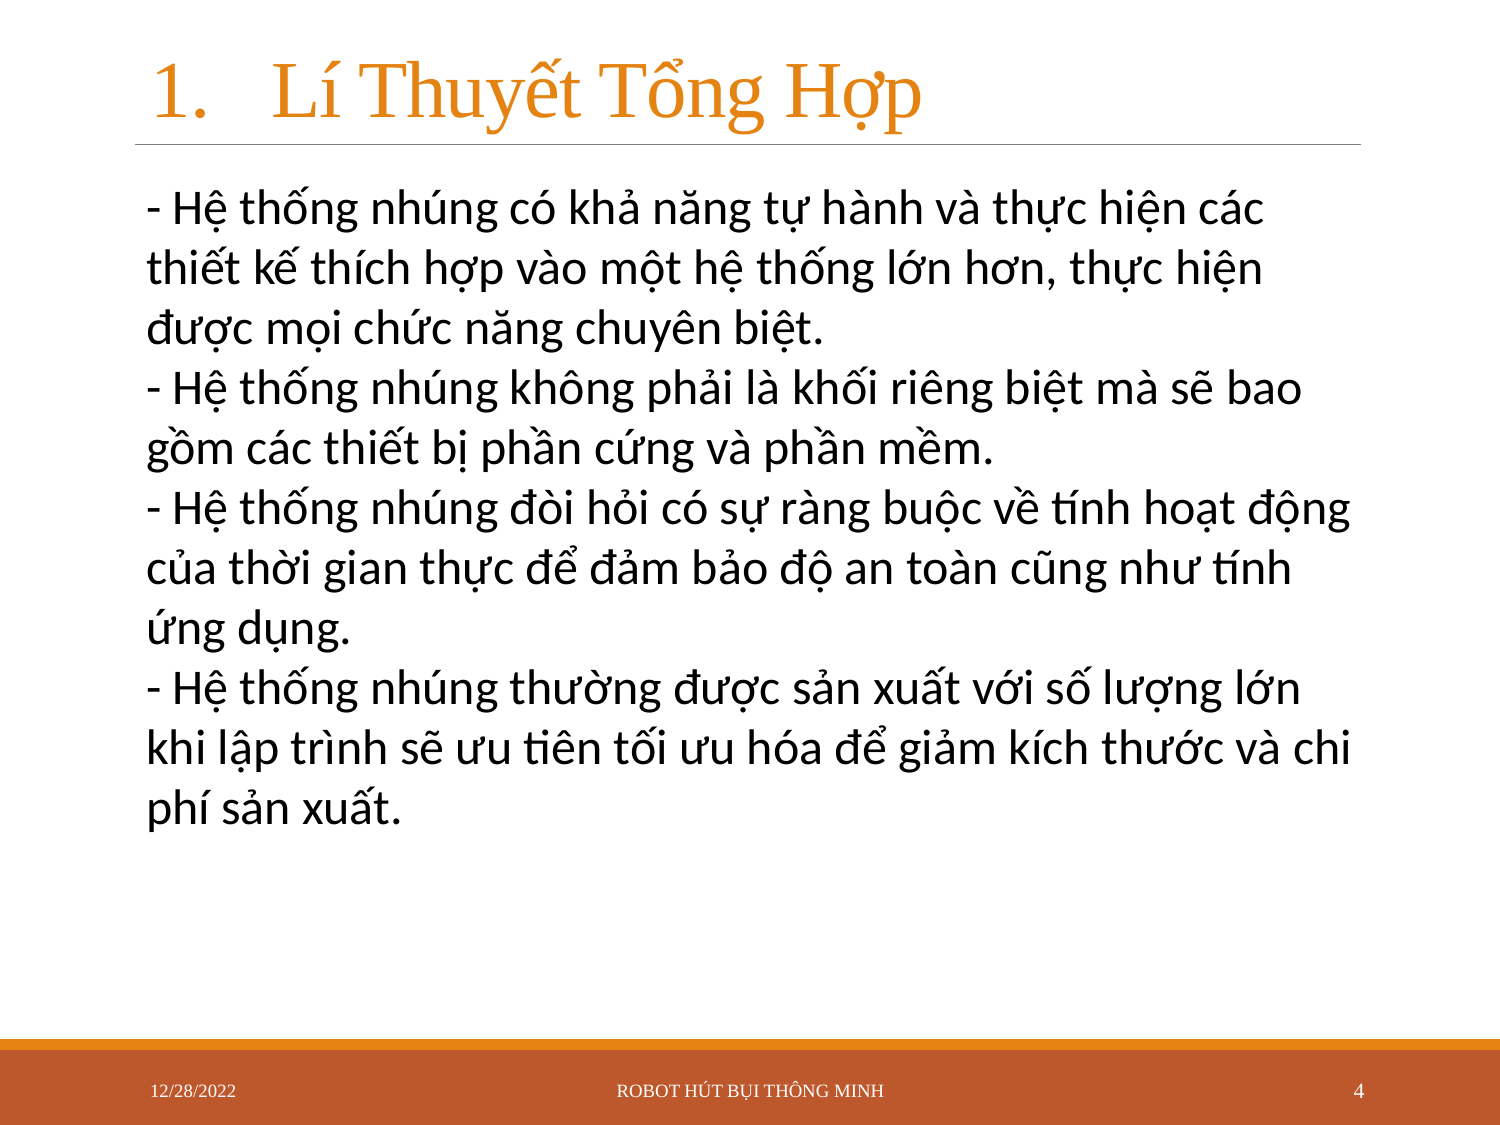

Lí Thuyết Tổng Hợp
- Hệ thống nhúng có khả năng tự hành và thực hiện các thiết kế thích hợp vào một hệ thống lớn hơn, thực hiện được mọi chức năng chuyên biệt.
- Hệ thống nhúng không phải là khối riêng biệt mà sẽ bao gồm các thiết bị phần cứng và phần mềm.
- Hệ thống nhúng đòi hỏi có sự ràng buộc về tính hoạt động của thời gian thực để đảm bảo độ an toàn cũng như tính ứng dụng.
- Hệ thống nhúng thường được sản xuất với số lượng lớn khi lập trình sẽ ưu tiên tối ưu hóa để giảm kích thước và chi phí sản xuất.
12/28/2022
ROBOT HÚT BỤI THÔNG MINH
4